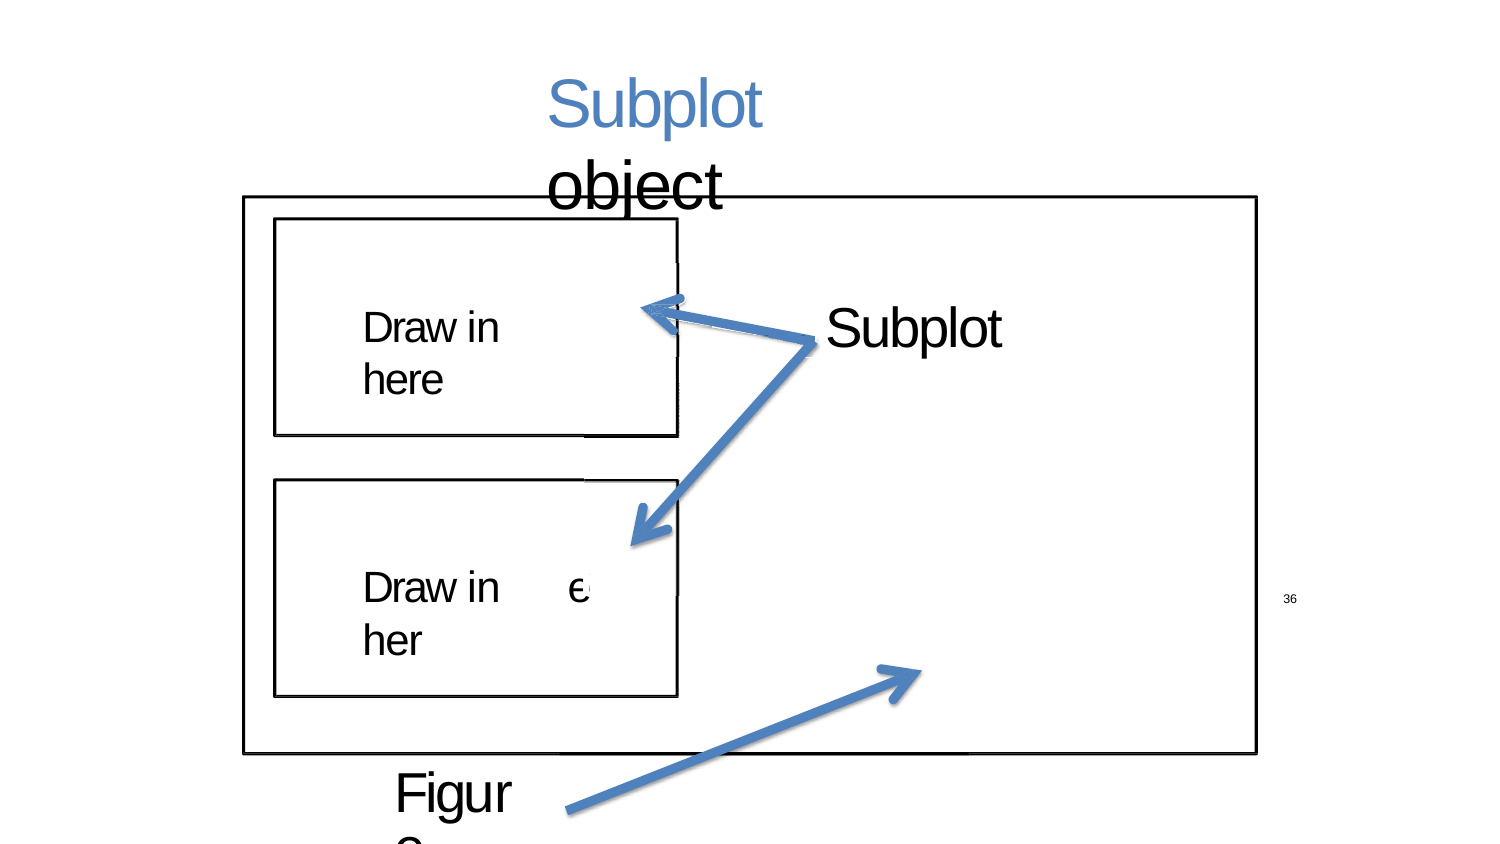

# Subplot object

Subplot

Draw in here

Draw in her
e
36

Figure